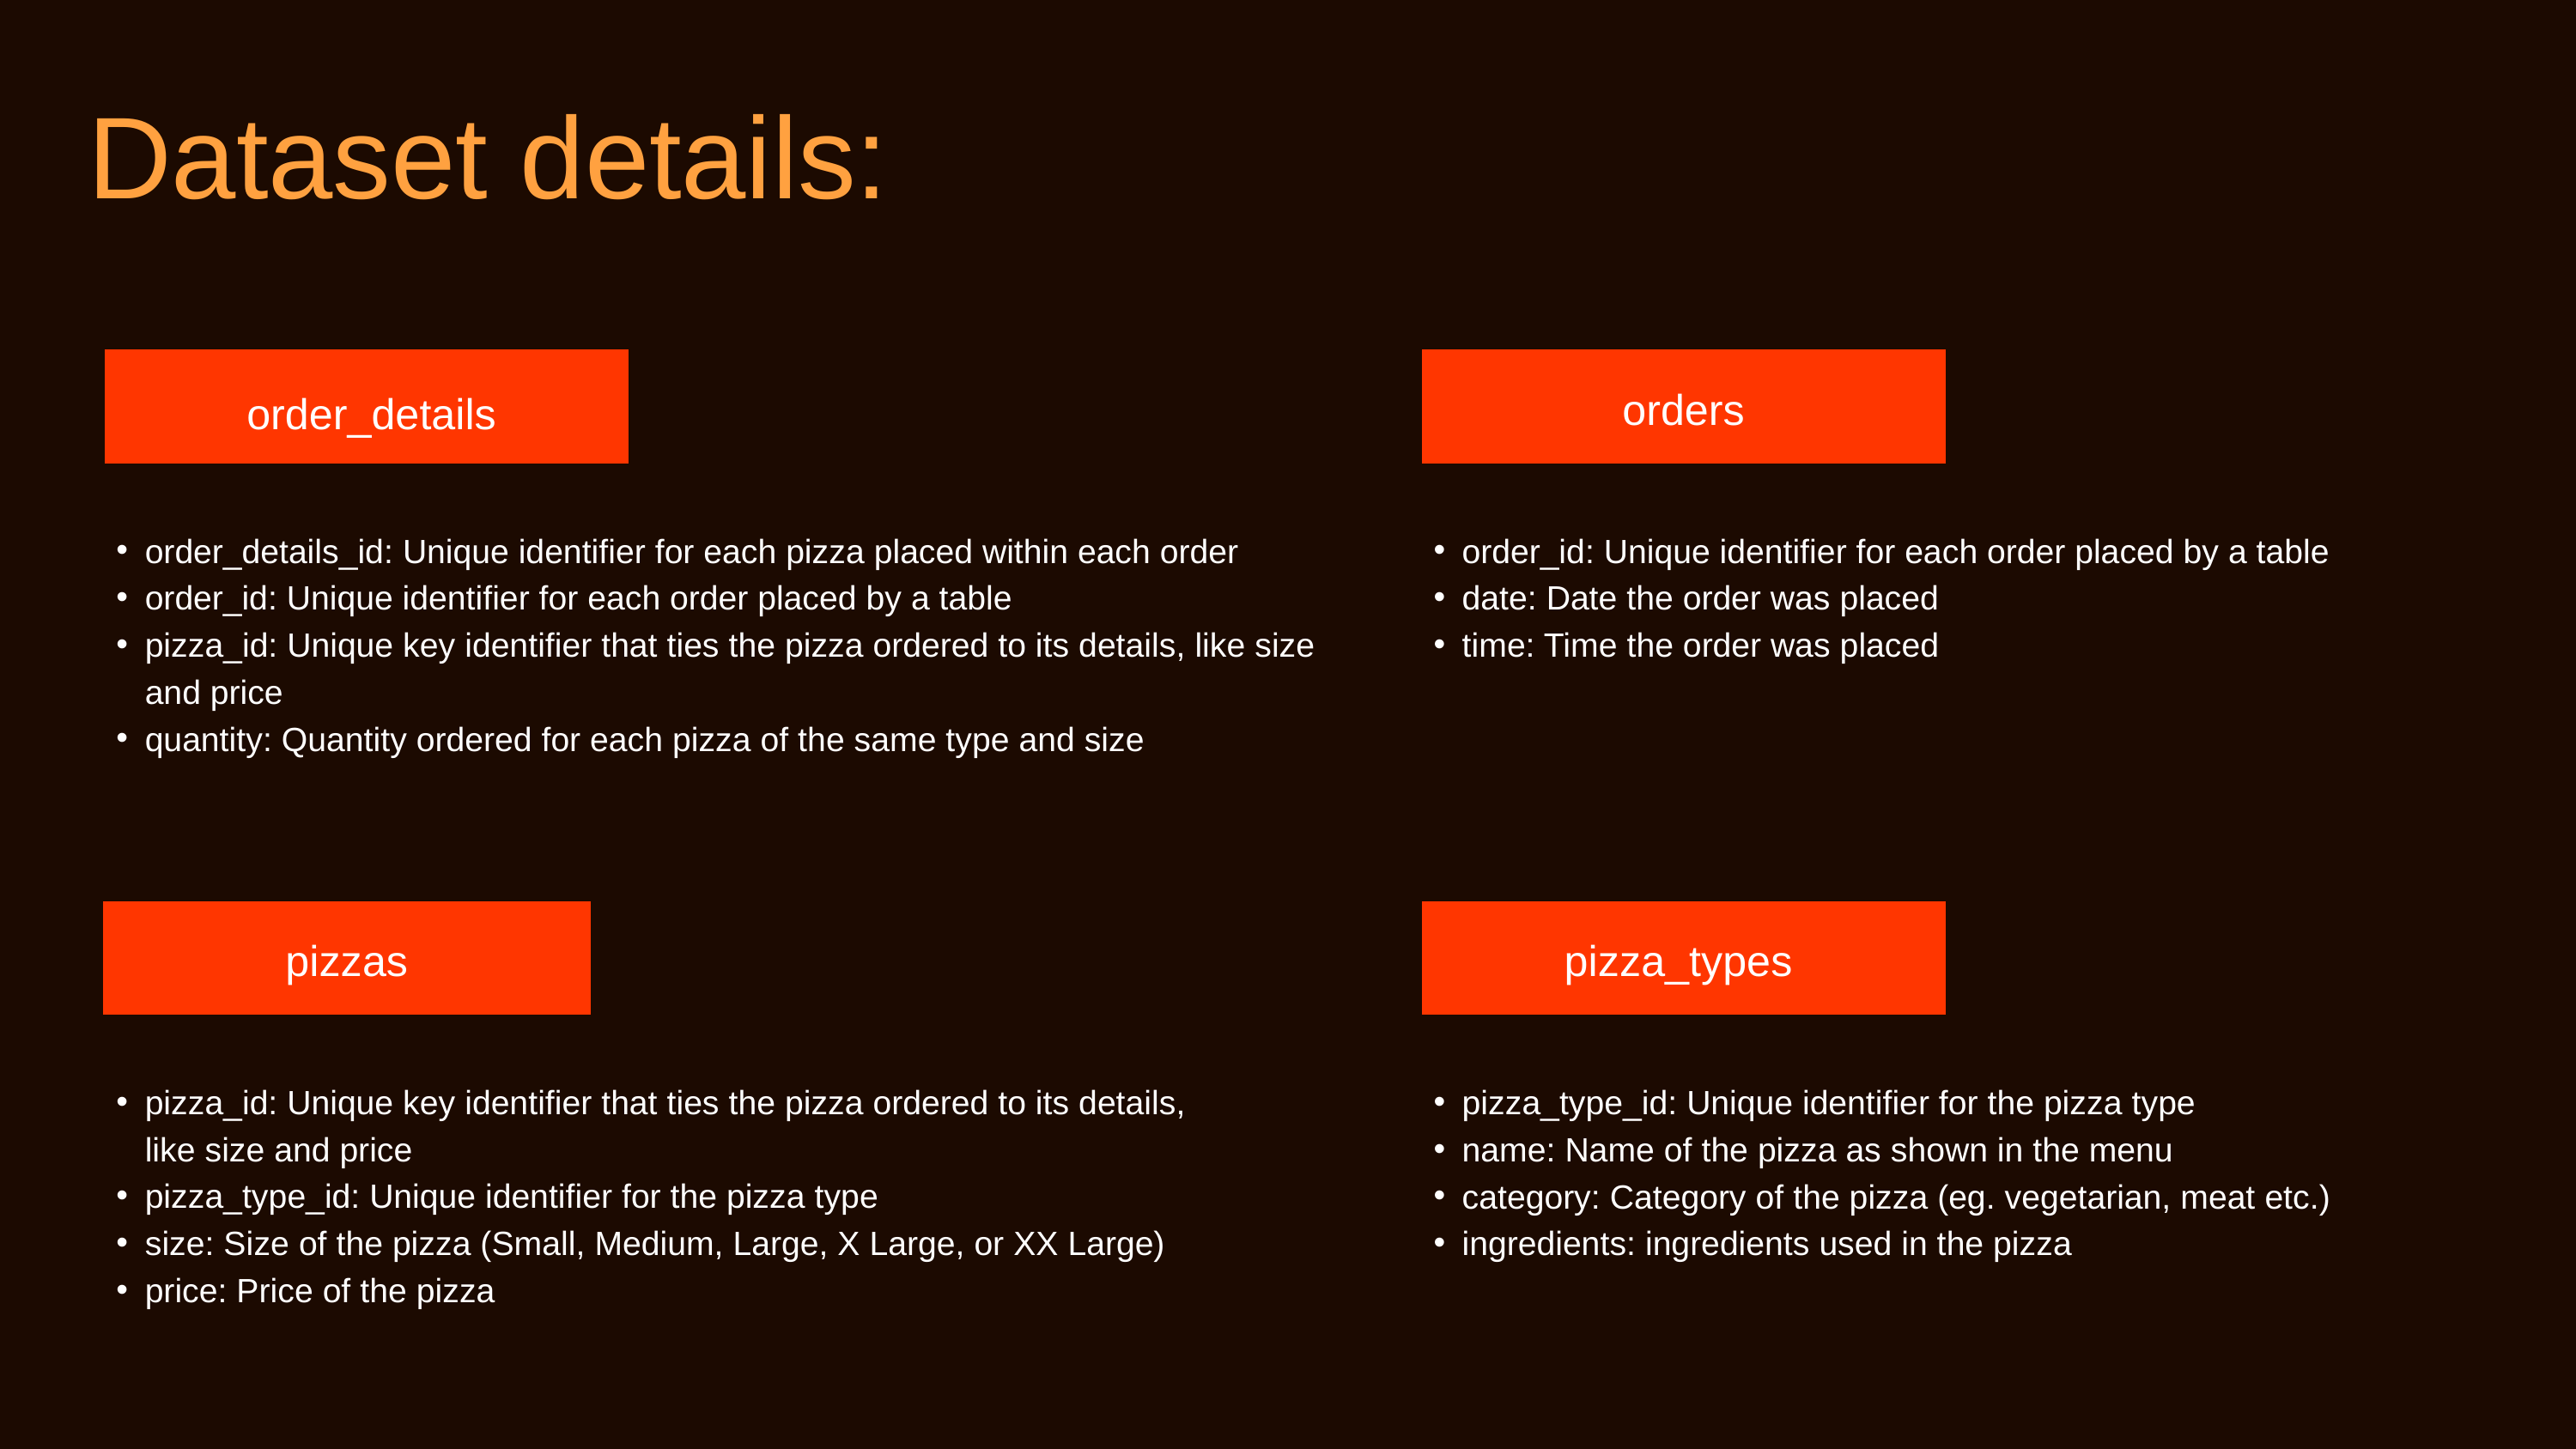

Dataset details:

orders
order_details
order_details_id: Unique identifier for each pizza placed within each order
order_id: Unique identifier for each order placed by a table
pizza_id: Unique key identifier that ties the pizza ordered to its details, like size and price
quantity: Quantity ordered for each pizza of the same type and size

order_id: Unique identifier for each order placed by a table
date: Date the order was placed
time: Time the order was placed

pizzas
pizza_types
pizza_id: Unique key identifier that ties the pizza ordered to its details, like size and price
pizza_type_id: Unique identifier for the pizza type
size: Size of the pizza (Small, Medium, Large, X Large, or XX Large)
price: Price of the pizza

pizza_type_id: Unique identifier for the pizza type
name: Name of the pizza as shown in the menu
category: Category of the pizza (eg. vegetarian, meat etc.)
ingredients: ingredients used in the pizza